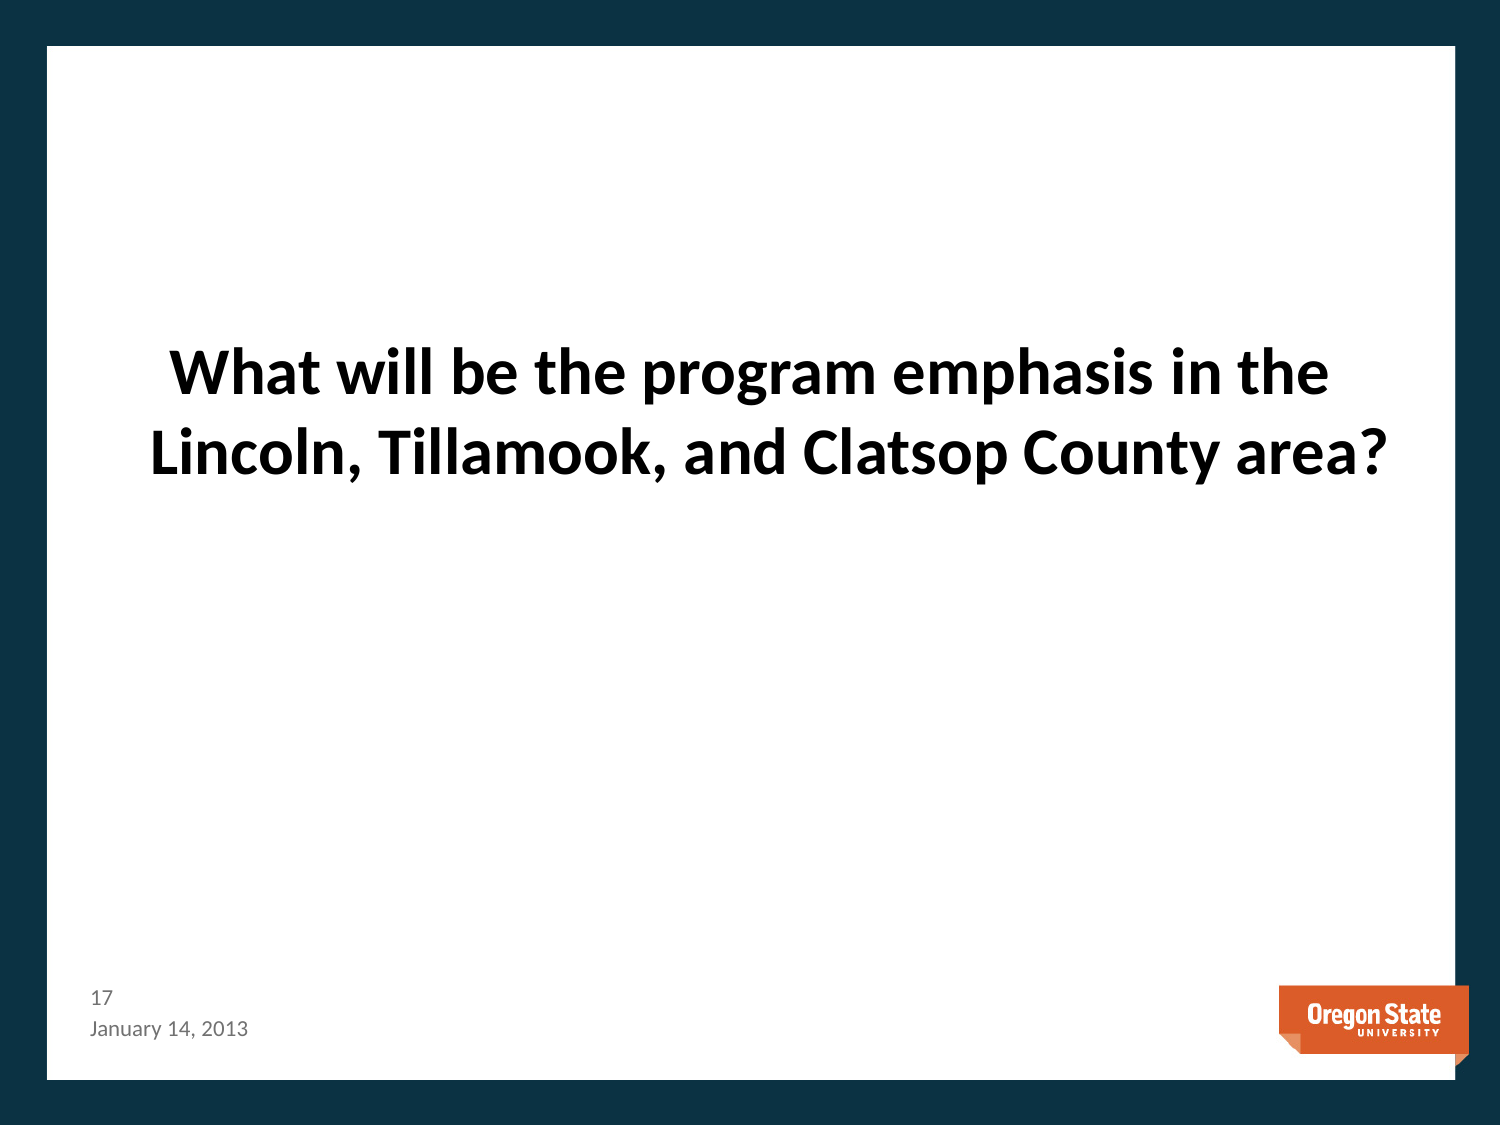

# What will be the program emphasis in the Lincoln, Tillamook, and Clatsop County area?
17
January 14, 2013